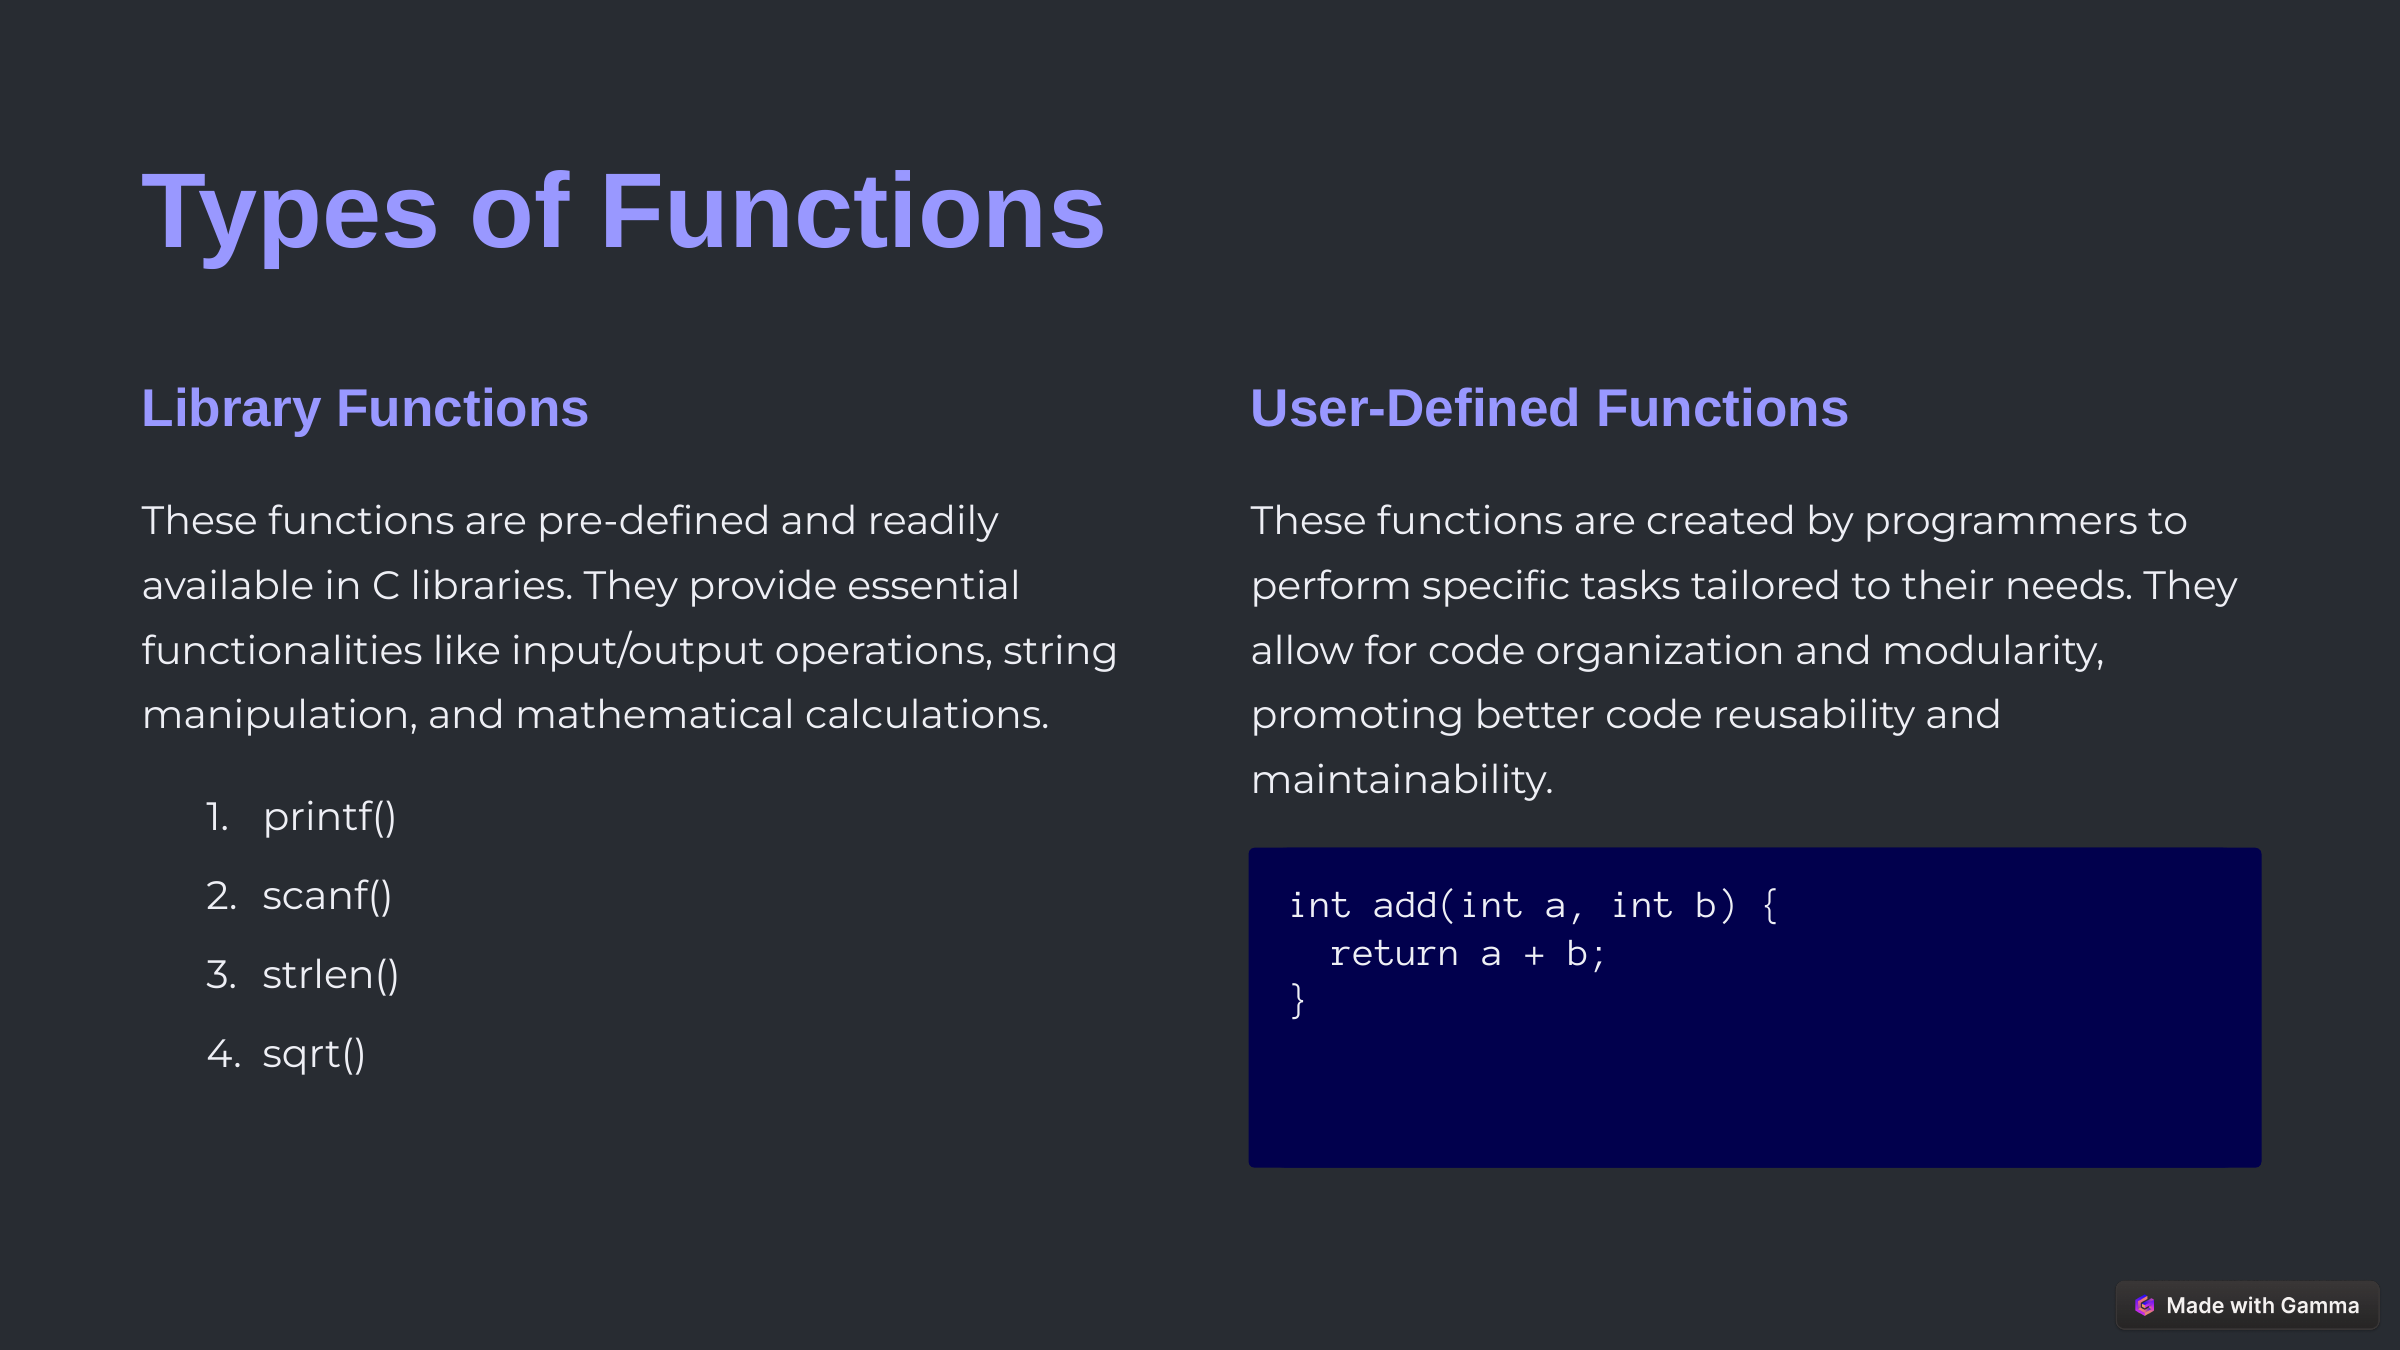

Types of Functions
Library Functions
User-Defined Functions
These functions are pre-defined and readily available in C libraries. They provide essential functionalities like input/output operations, string manipulation, and mathematical calculations.
These functions are created by programmers to perform specific tasks tailored to their needs. They allow for code organization and modularity, promoting better code reusability and maintainability.
printf()

scanf()
int add(int a, int b) {
  return a + b;
}

strlen()
sqrt()